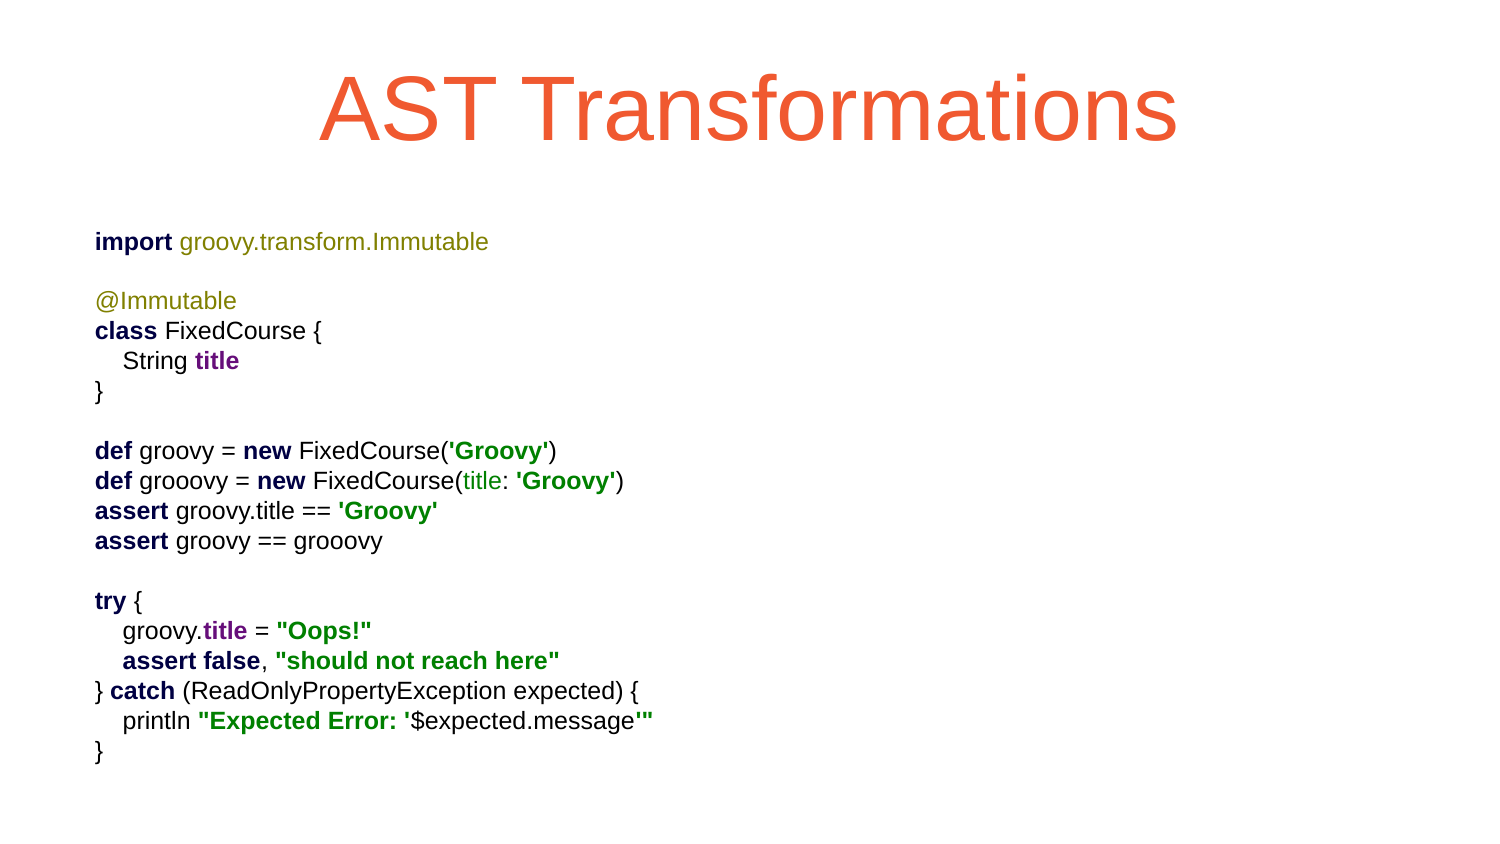

# AST Transformations
import groovy.transform.Immutable
@Immutable
class FixedCourse {
    String title
}
def groovy = new FixedCourse('Groovy')
def grooovy = new FixedCourse(title: 'Groovy')
assert groovy.title == 'Groovy'
assert groovy == grooovy
try {
    groovy.title = "Oops!"
    assert false, "should not reach here"
} catch (ReadOnlyPropertyException expected) {
    println "Expected Error: '$expected.message'"
}